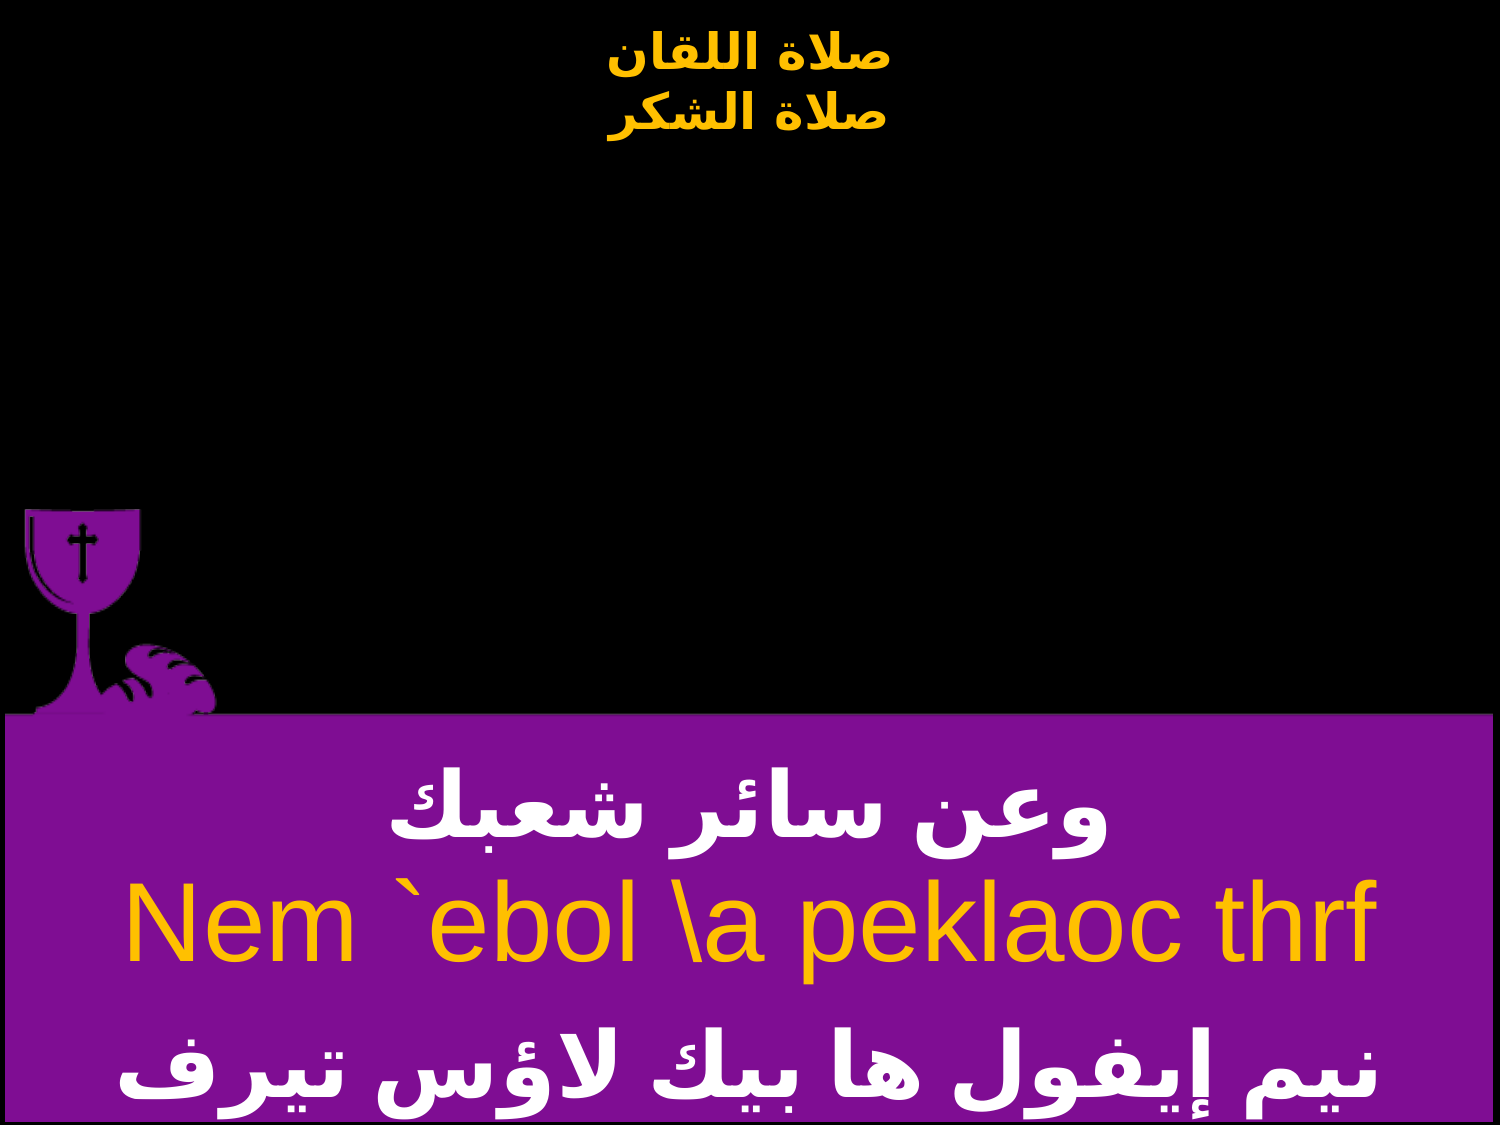

# وعن سائر شعبك
Nem `ebol \a peklaoc thrf
نيم إيفول ها بيك لاؤس تيرف